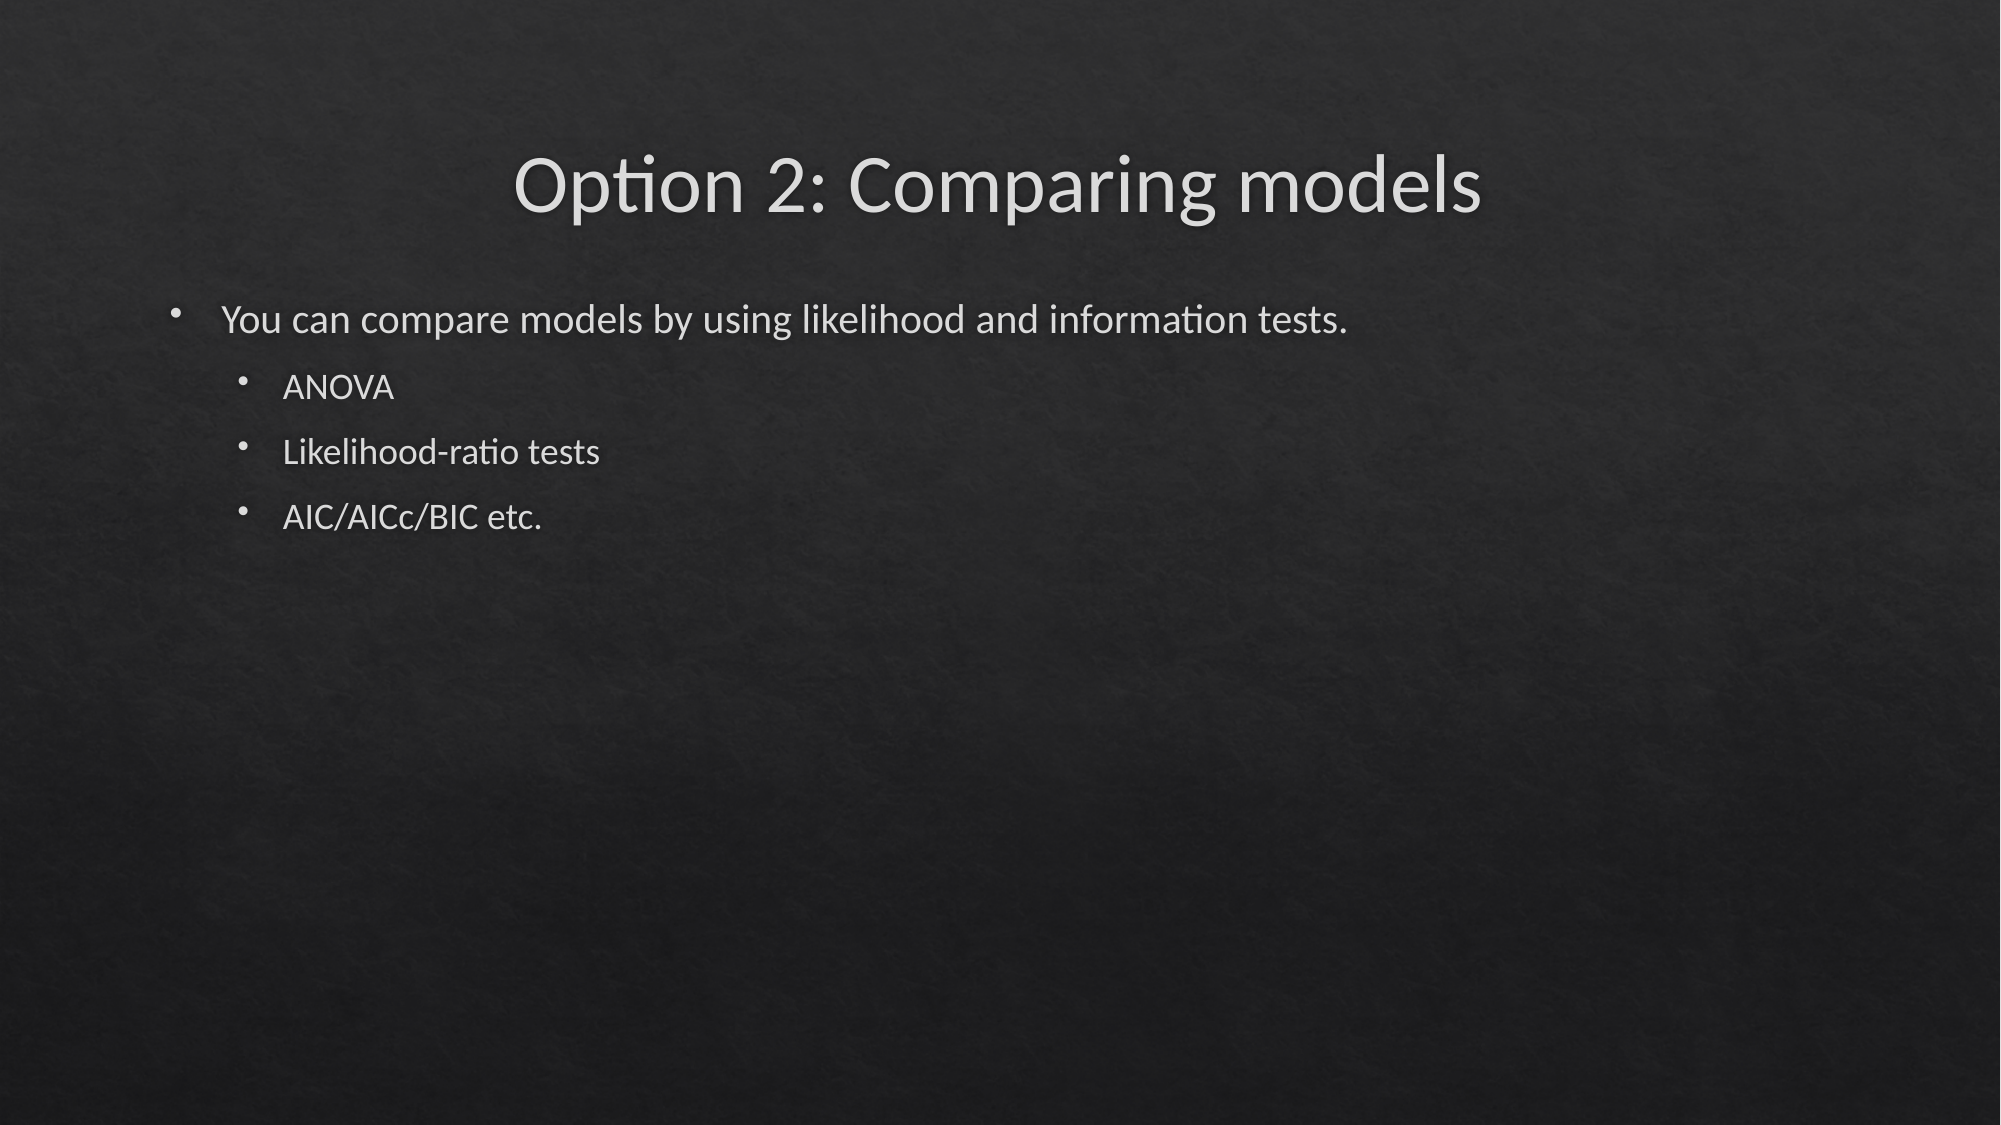

# Option 2: Comparing models
You can compare models by using likelihood and information tests.
ANOVA
Likelihood-ratio tests
AIC/AICc/BIC etc.